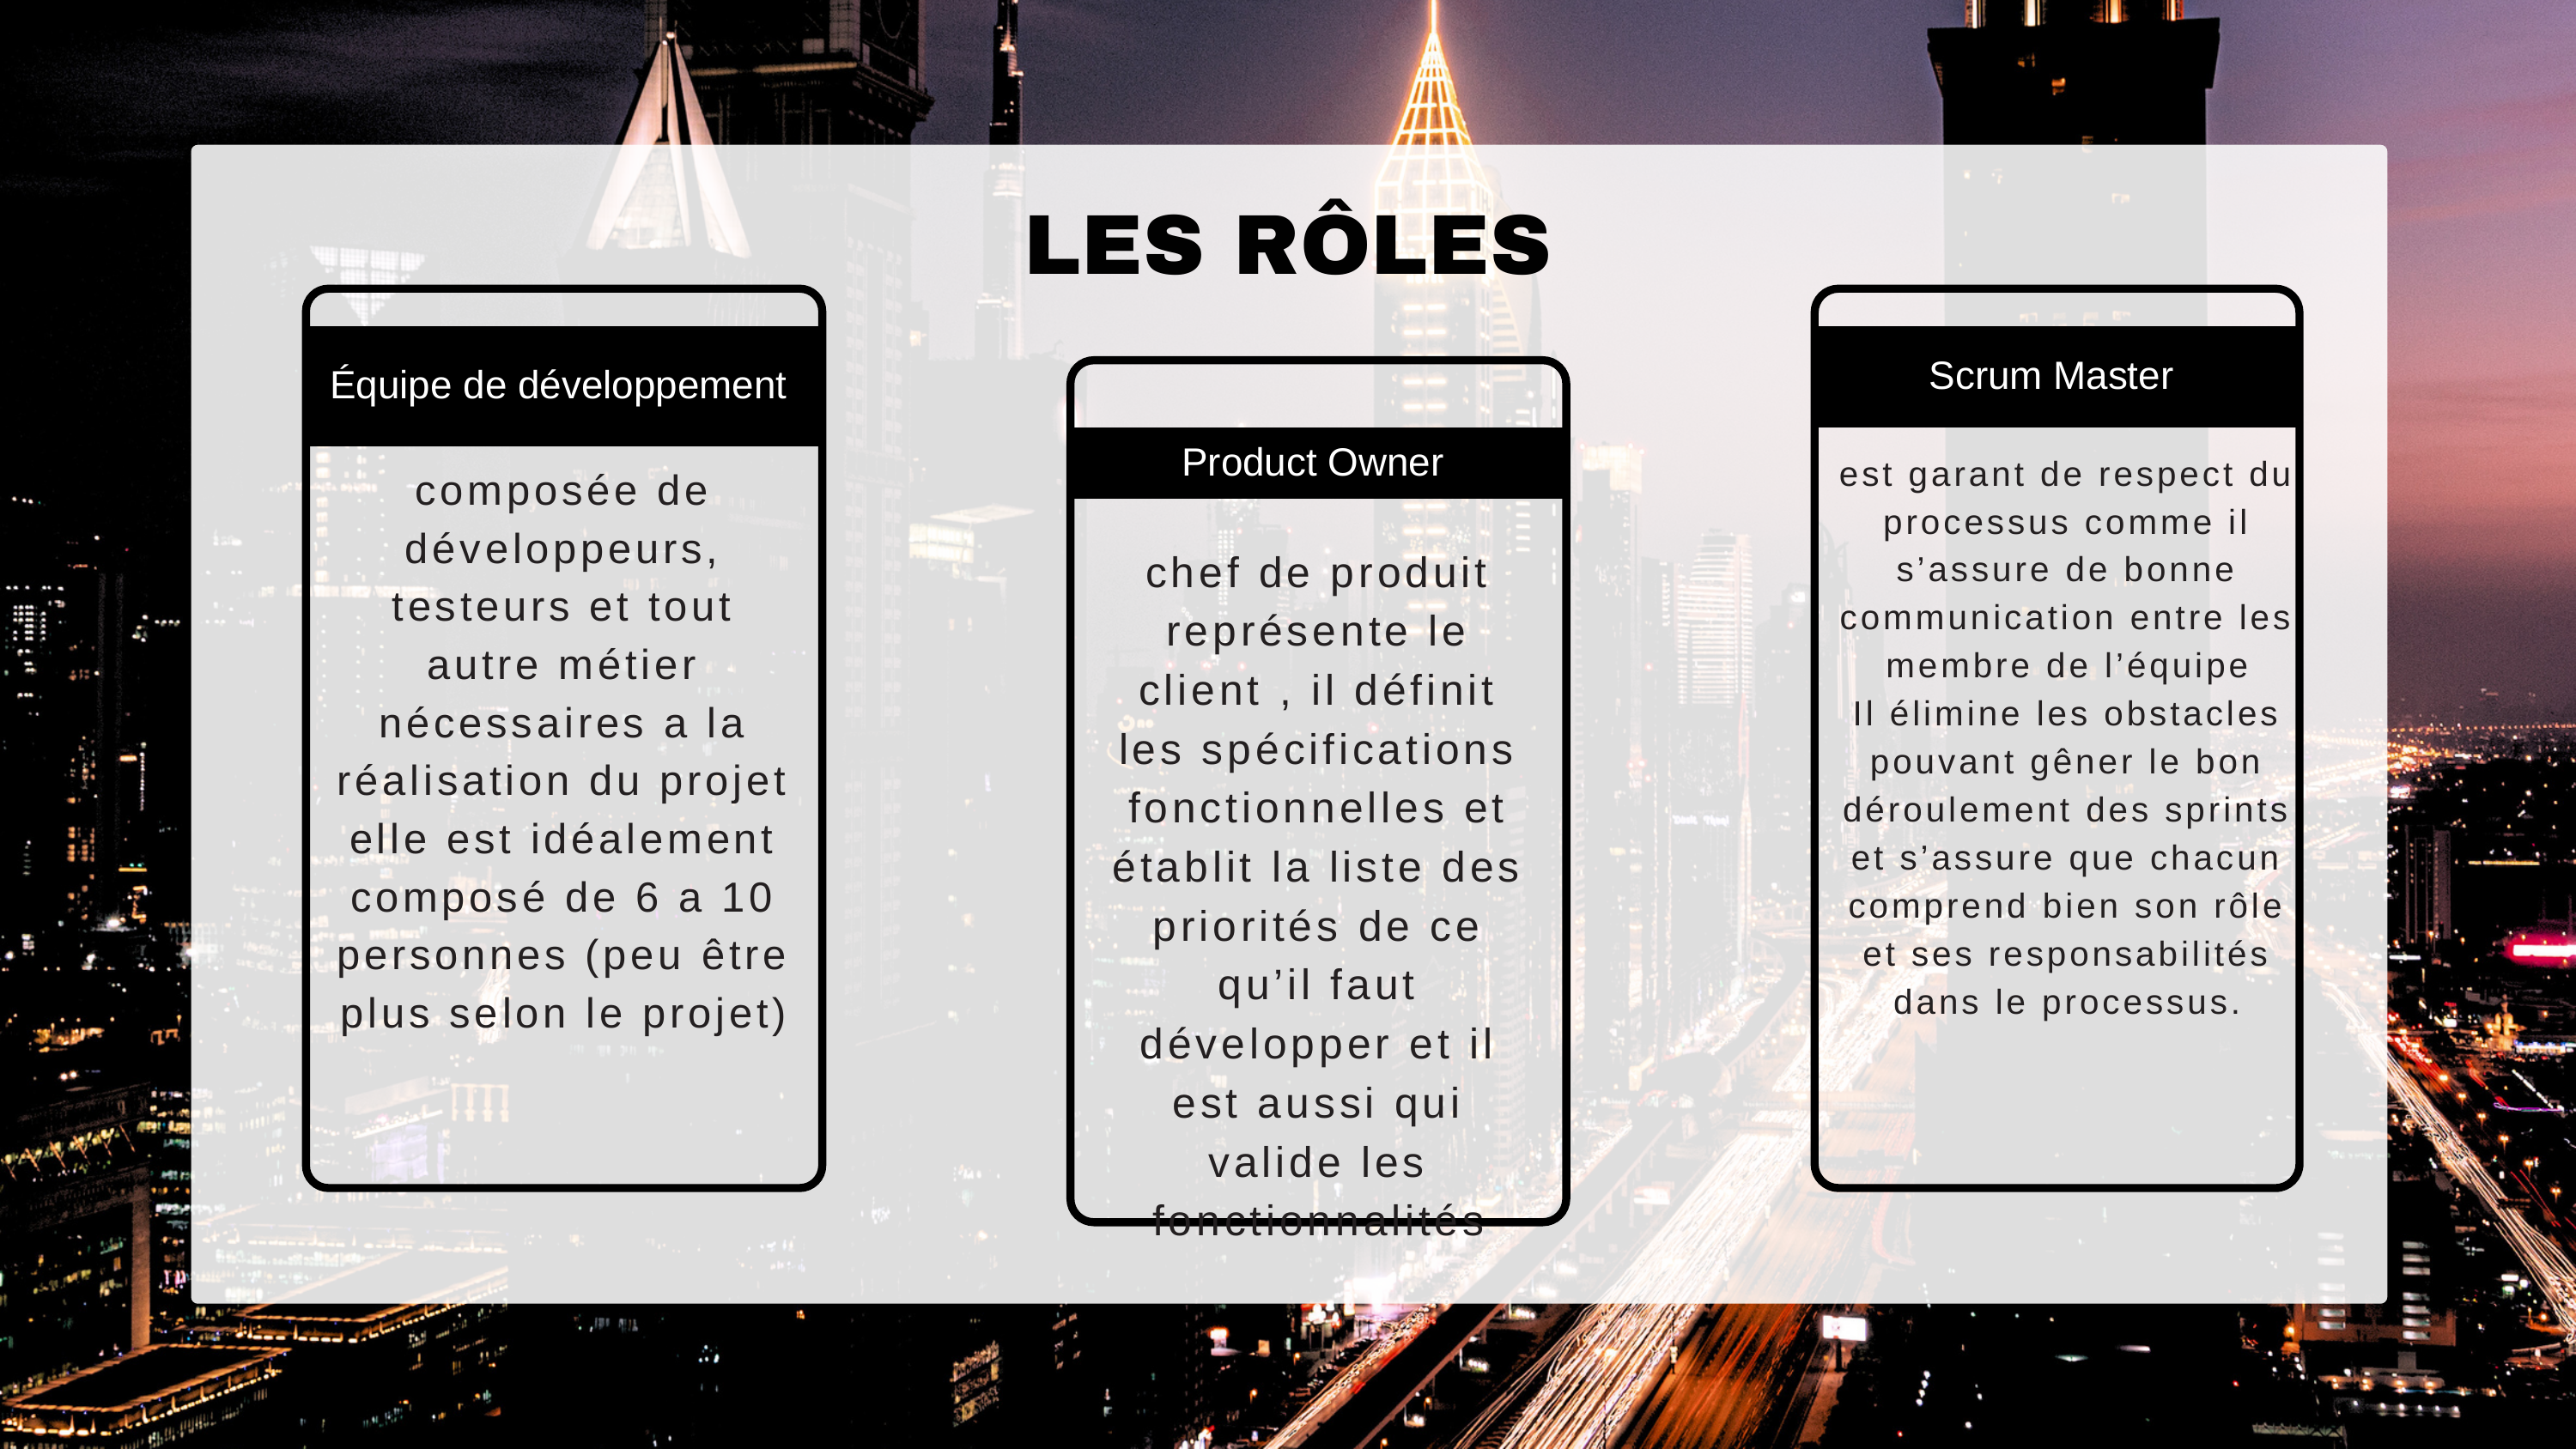

LES RÔLES

Équipe de développement

Scrum Master

Product Owner
est garant de respect du processus comme il s’assure de bonne communication entre les membre de l’équipe
Il élimine les obstacles pouvant gêner le bon déroulement des sprints et s’assure que chacun comprend bien son rôle et ses responsabilités dans le processus.
composée de développeurs, testeurs et tout autre métier nécessaires a la réalisation du projet elle est idéalement composé de 6 a 10 personnes (peu être plus selon le projet)
chef de produit représente le client , il définit les spécifications fonctionnelles et établit la liste des priorités de ce qu’il faut développer et il est aussi qui valide les fonctionnalités